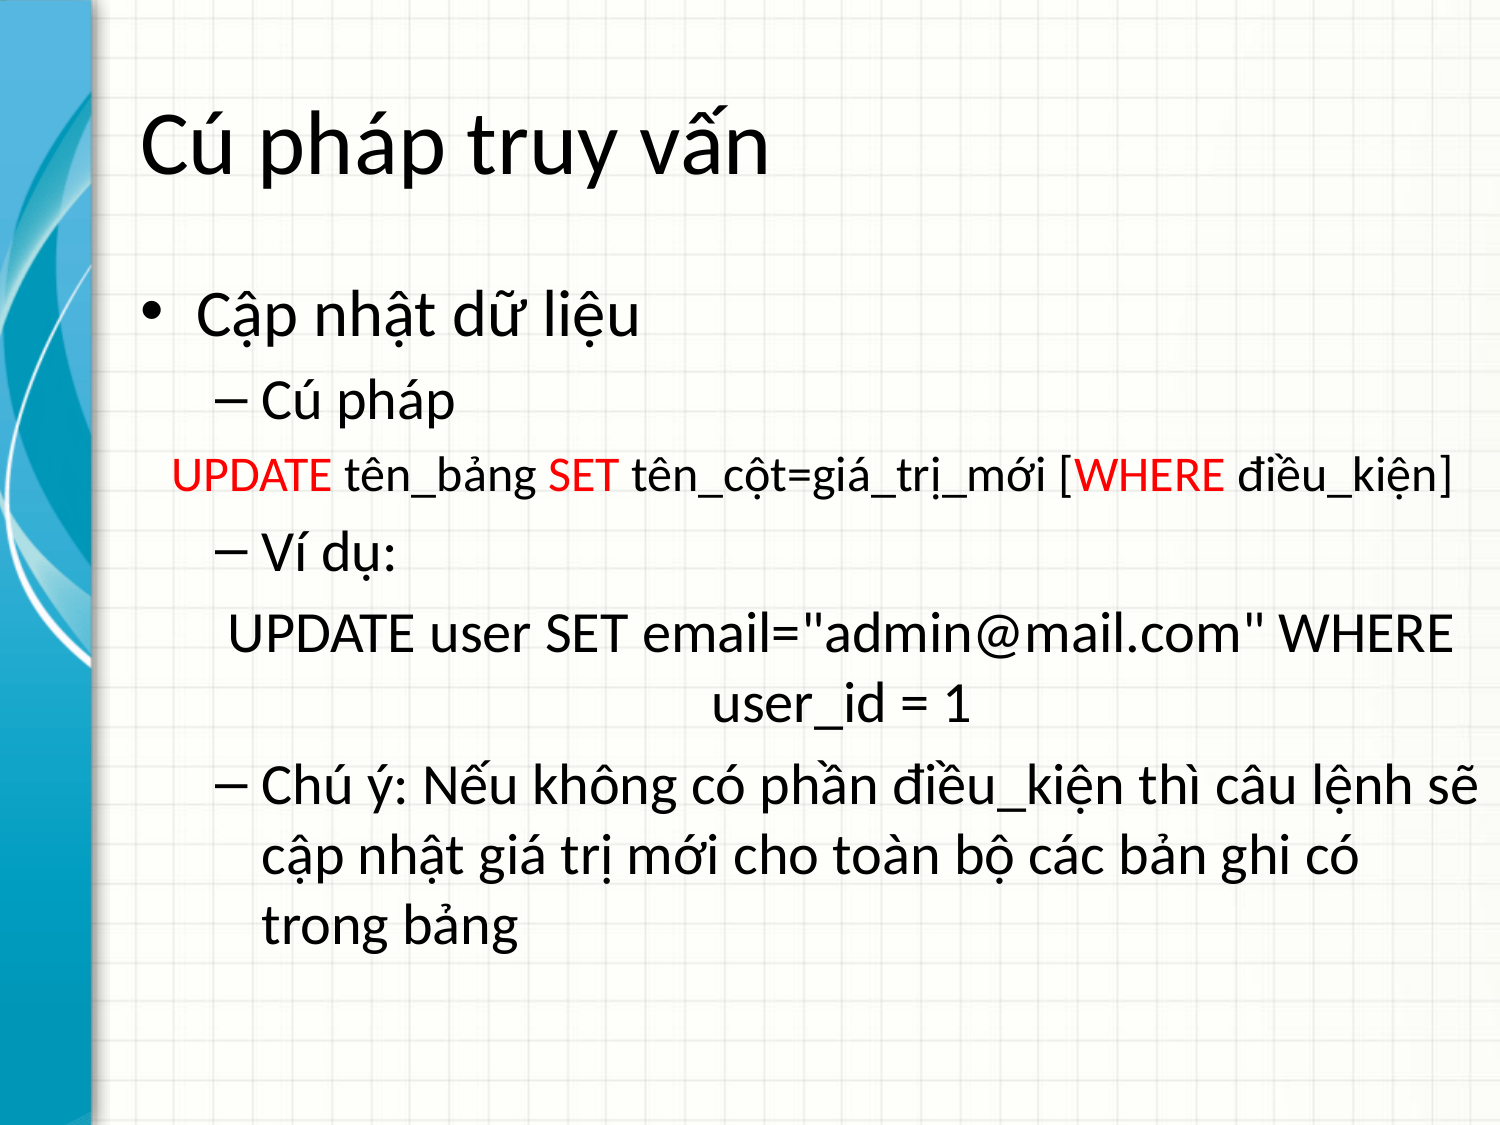

# Cú pháp truy vấn
Cập nhật dữ liệu
Cú pháp
UPDATE tên_bảng SET tên_cột=giá_trị_mới [WHERE điều_kiện]
Ví dụ:
UPDATE user SET email="admin@mail.com" WHERE user_id = 1
Chú ý: Nếu không có phần điều_kiện thì câu lệnh sẽ cập nhật giá trị mới cho toàn bộ các bản ghi có trong bảng